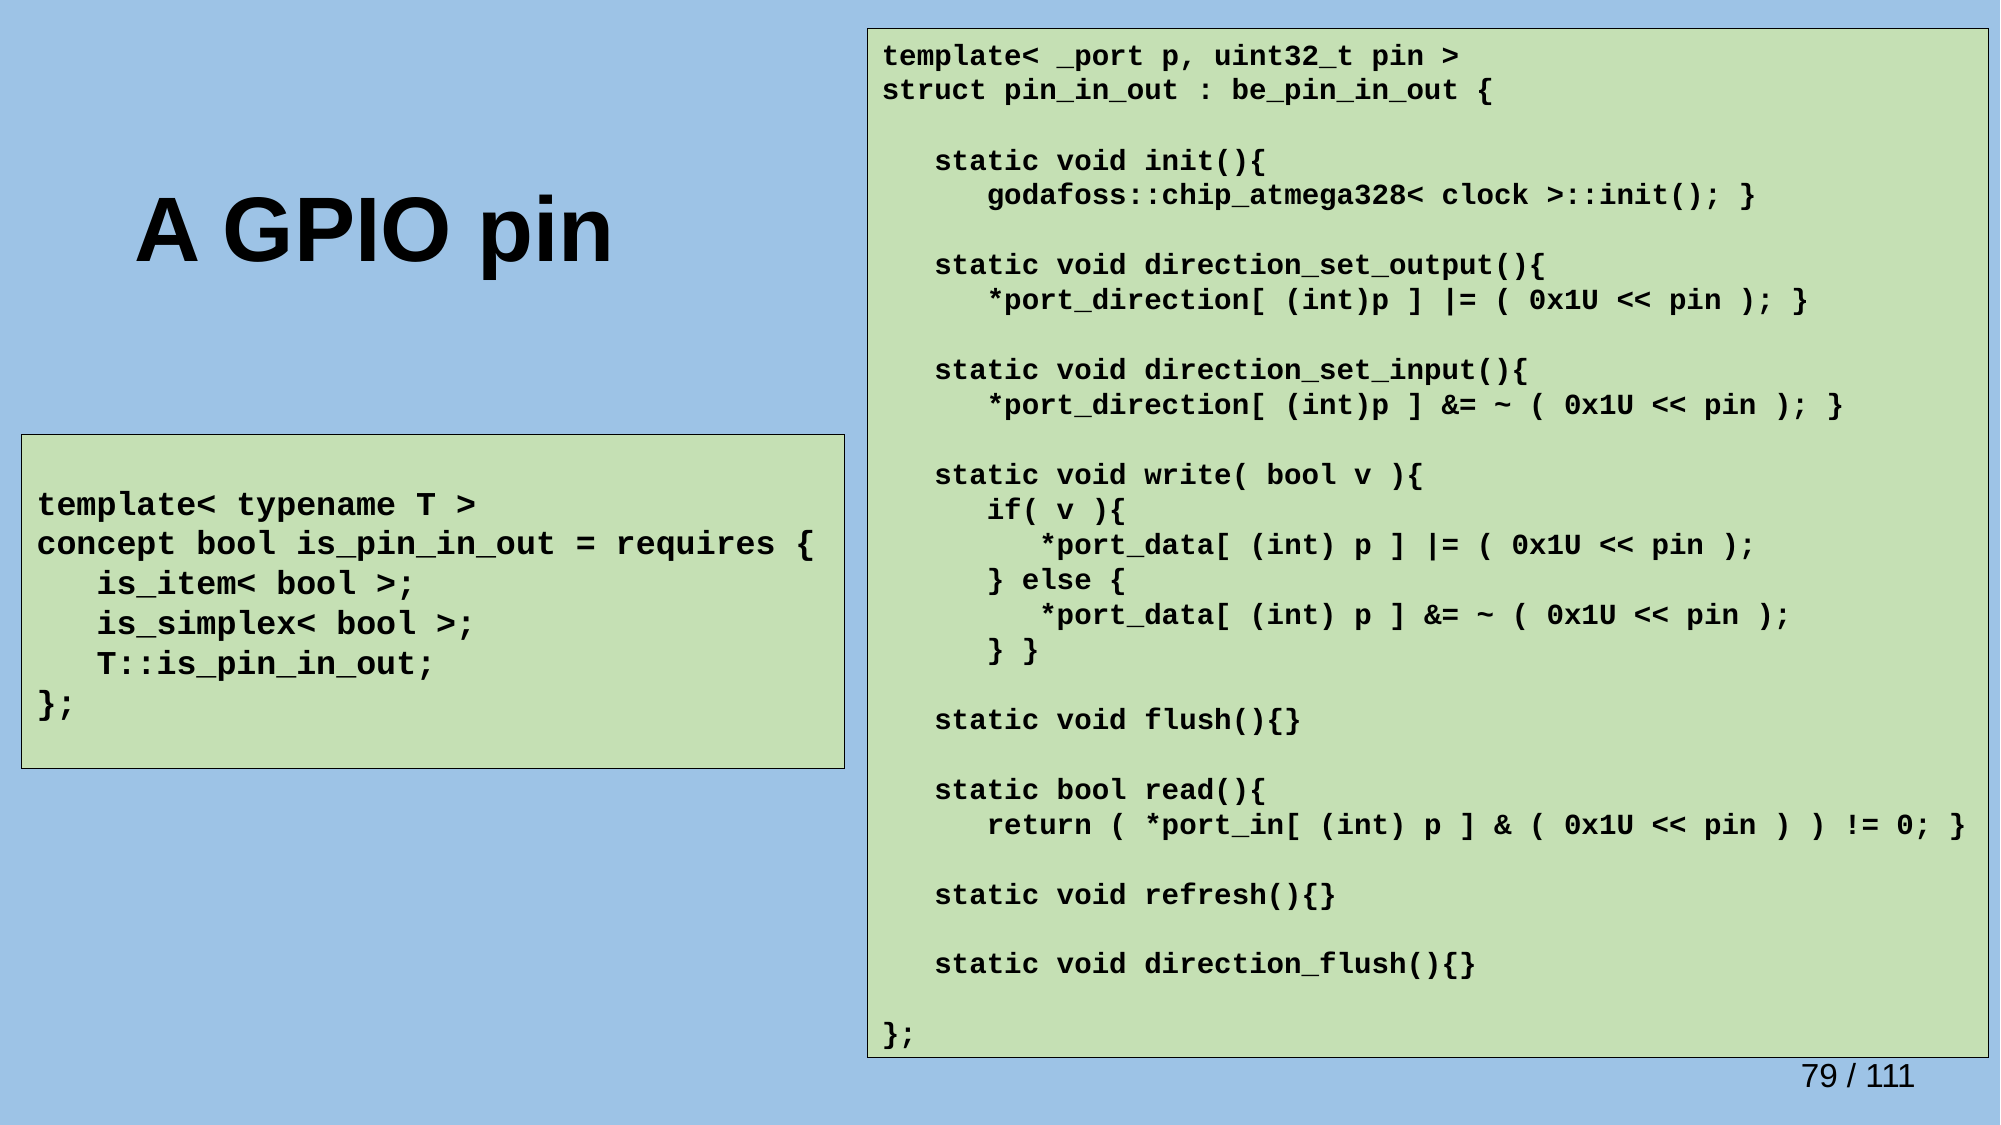

template< _port p, uint32_t pin >
struct pin_in_out : be_pin_in_out {

   static void init(){
      godafoss::chip_atmega328< clock >::init(); }

   static void direction_set_output(){
      *port_direction[ (int)p ] |= ( 0x1U << pin ); }

   static void direction_set_input(){
      *port_direction[ (int)p ] &= ~ ( 0x1U << pin ); }

   static void write( bool v ){
      if( v ){
         *port_data[ (int) p ] |= ( 0x1U << pin );
      } else {
         *port_data[ (int) p ] &= ~ ( 0x1U << pin );
      } }

   static void flush(){}

   static bool read(){
      return ( *port_in[ (int) p ] & ( 0x1U << pin ) ) != 0; }

   static void refresh(){}

   static void direction_flush(){}

};
# A GPIO pin

template< typename T >
concept bool is_pin_in_out = requires {
   is_item< bool >;
   is_simplex< bool >;
   T::is_pin_in_out;
};